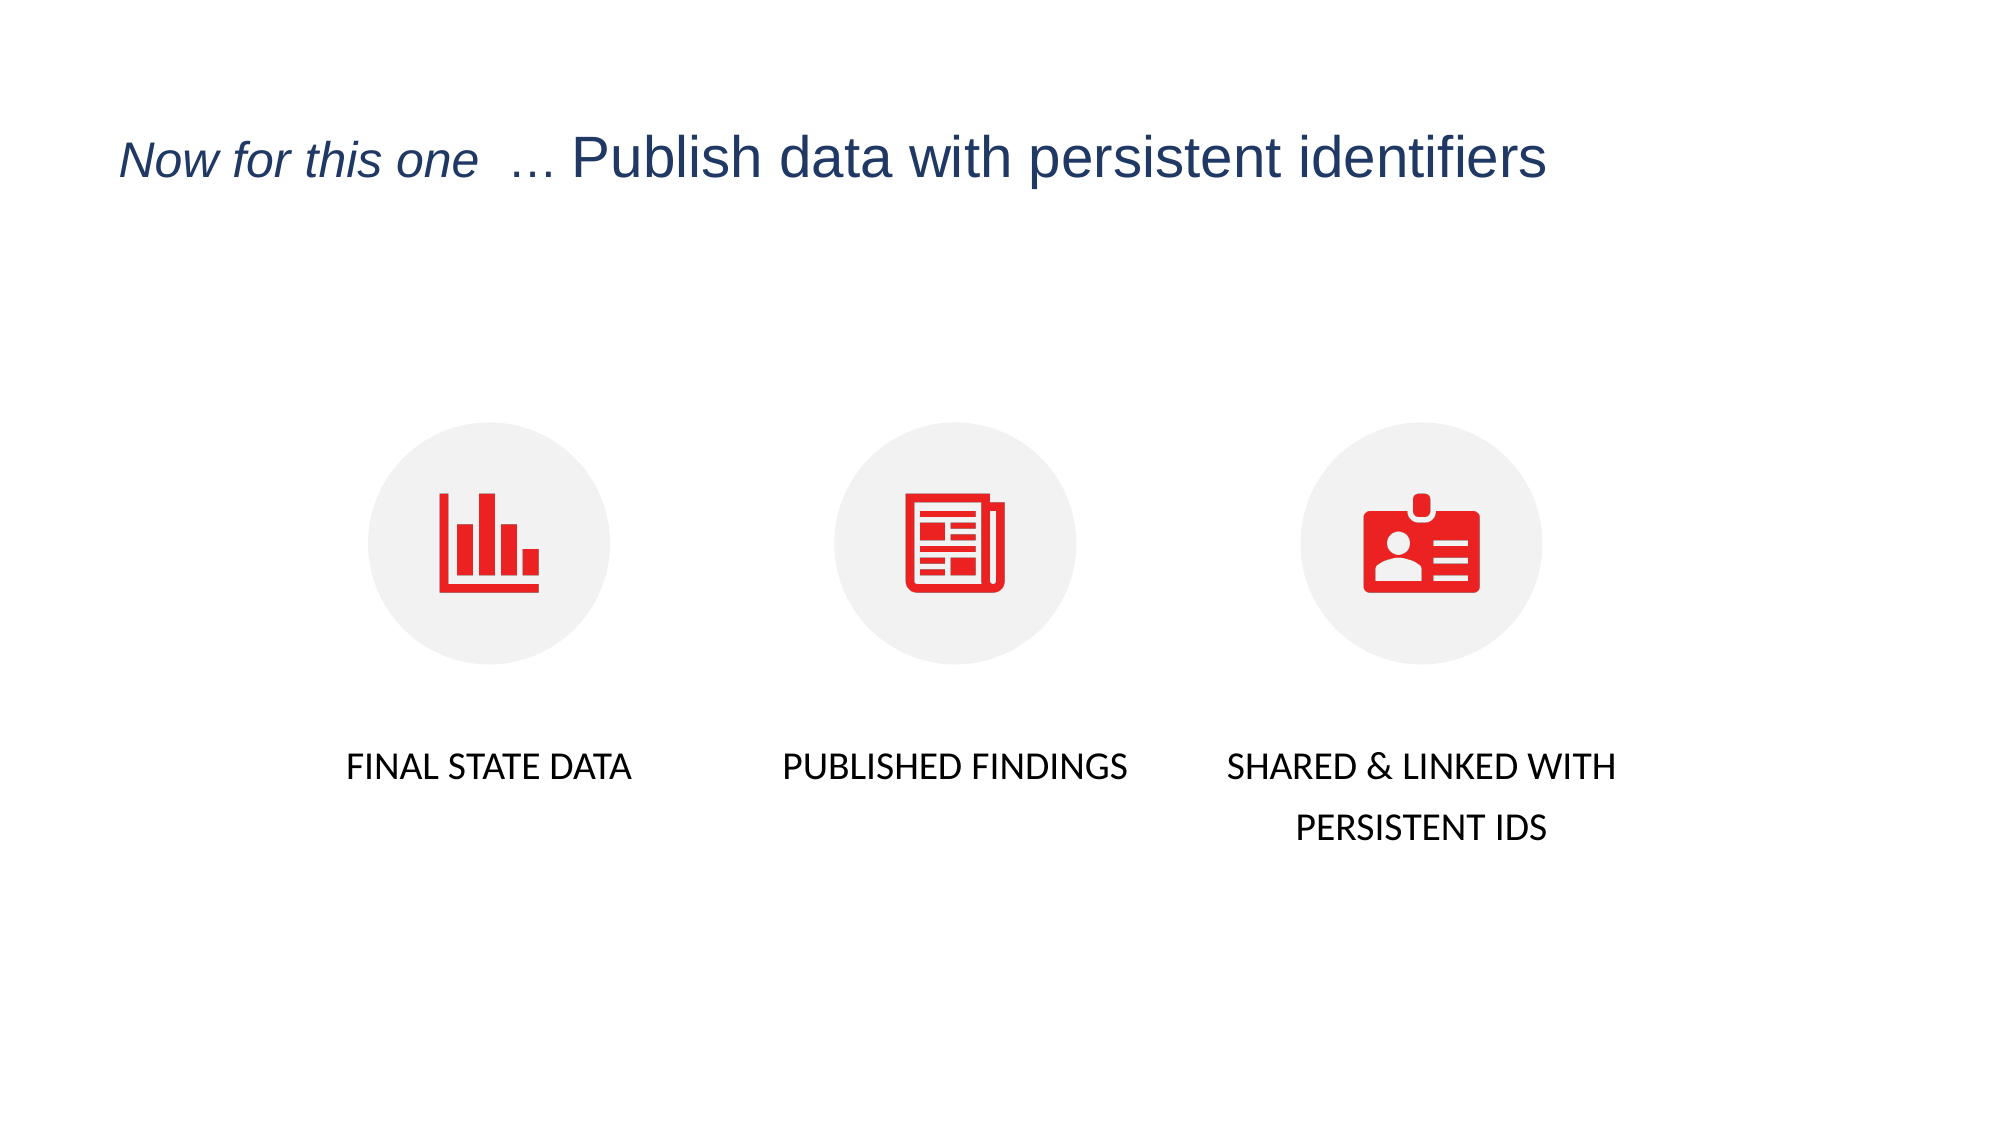

Now for this one  … Publish data with persistent identifiers
final STATE DATA
PUBLISHED FINDINGS
SHARED & Linked with
persistent ids